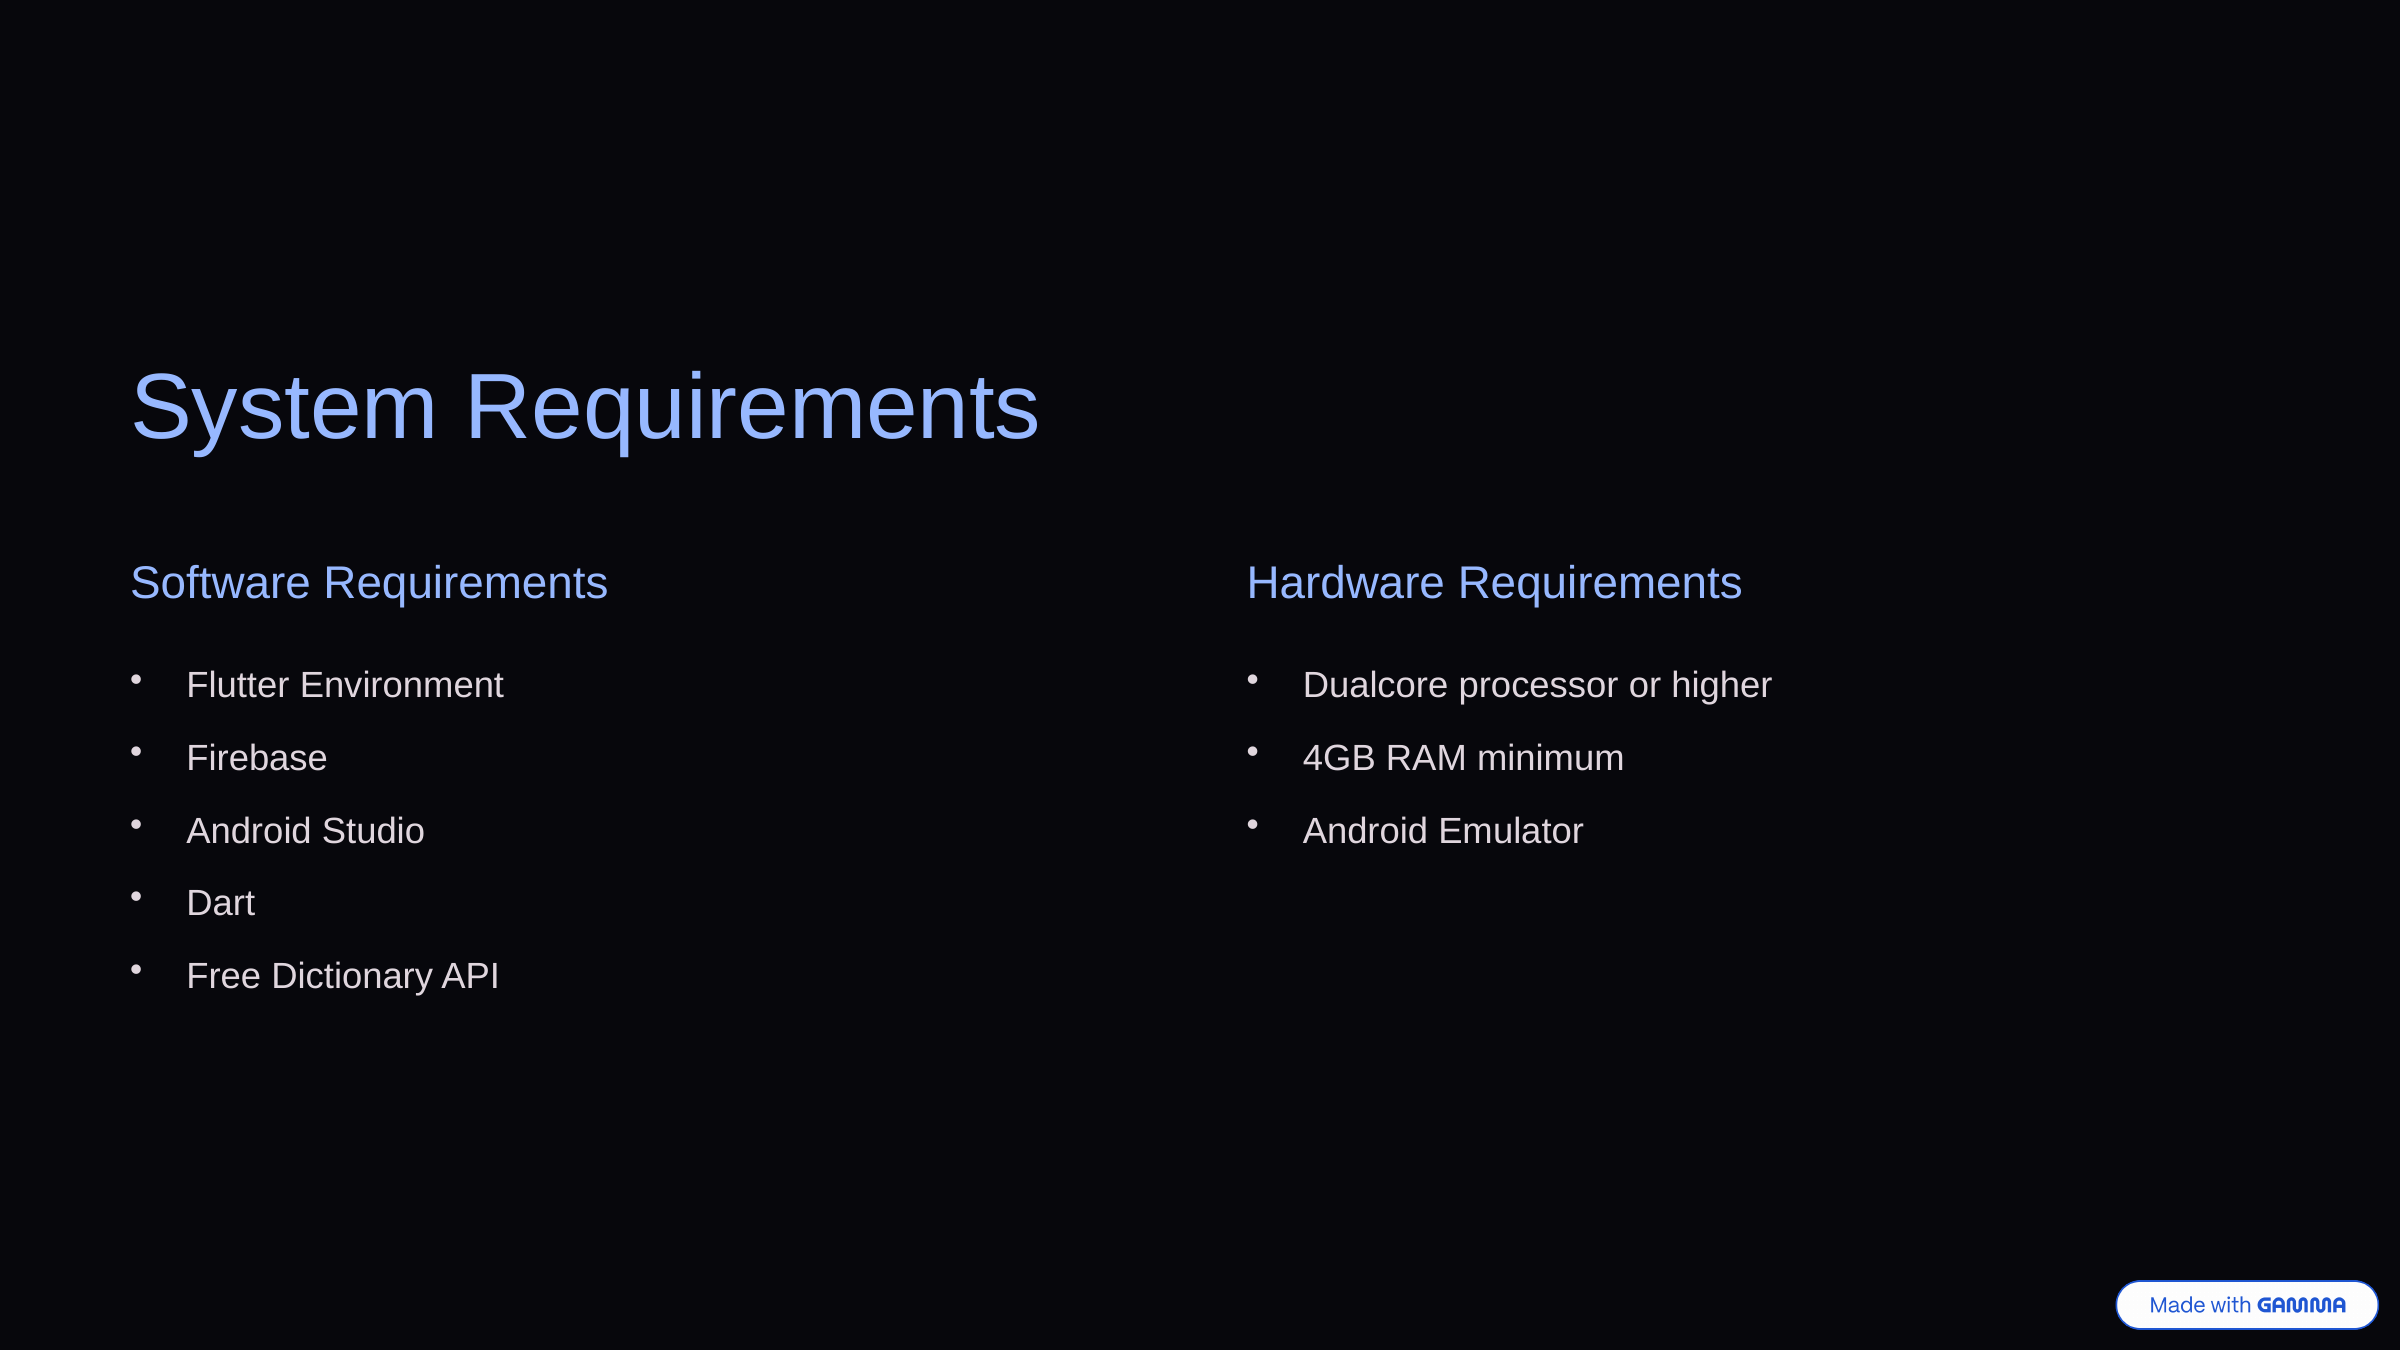

System Requirements
Software Requirements
Hardware Requirements
Flutter Environment
Dualcore processor or higher
Firebase
4GB RAM minimum
Android Studio
Android Emulator
Dart
Free Dictionary API